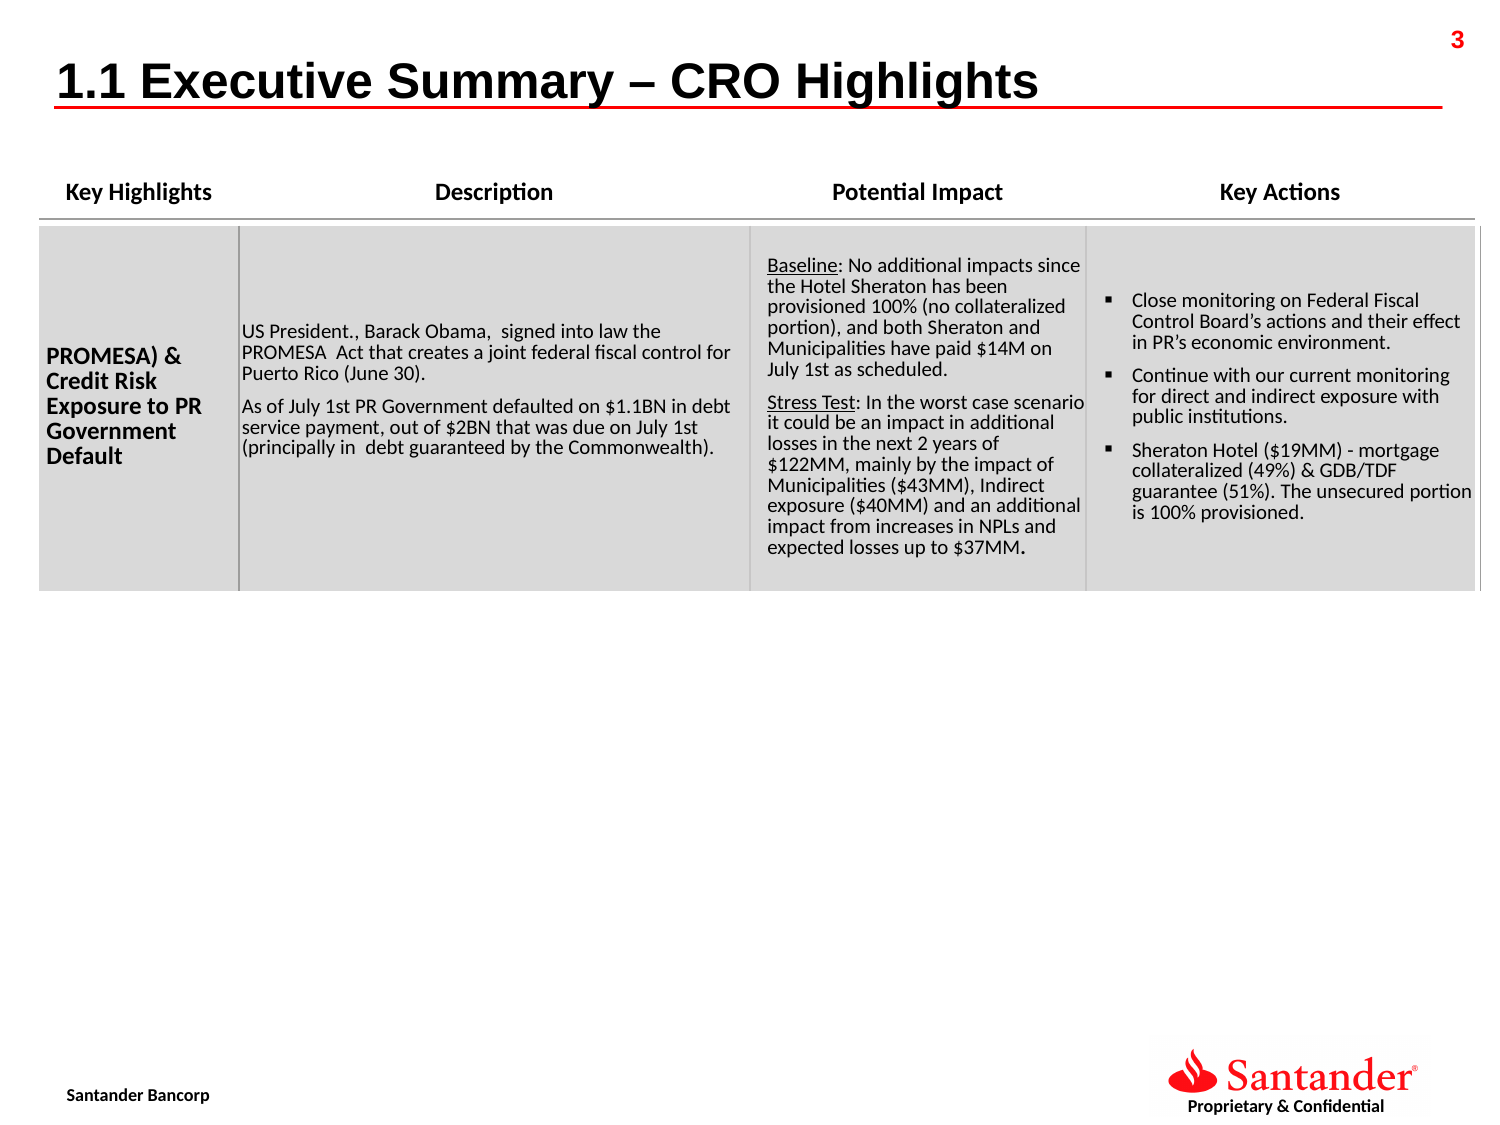

1.1 Executive Summary – CRO Highlights
| Key Highlights | Description | Potential Impact | Key Actions |  |
| --- | --- | --- | --- | --- |
|  |  |  |  |  |
| PROMESA) & Credit Risk Exposure to PR Government Default | US President., Barack Obama, signed into law the PROMESA Act that creates a joint federal fiscal control for Puerto Rico (June 30). As of July 1st PR Government defaulted on $1.1BN in debt service payment, out of $2BN that was due on July 1st (principally in debt guaranteed by the Commonwealth). | Baseline: No additional impacts since the Hotel Sheraton has been provisioned 100% (no collateralized portion), and both Sheraton and Municipalities have paid $14M on July 1st as scheduled. Stress Test: In the worst case scenario it could be an impact in additional losses in the next 2 years of $122MM, mainly by the impact of Municipalities ($43MM), Indirect exposure ($40MM) and an additional impact from increases in NPLs and expected losses up to $37MM. | Close monitoring on Federal Fiscal Control Board’s actions and their effect in PR’s economic environment. Continue with our current monitoring for direct and indirect exposure with public institutions. Sheraton Hotel ($19MM) - mortgage collateralized (49%) & GDB/TDF guarantee (51%). The unsecured portion is 100% provisioned. |  |